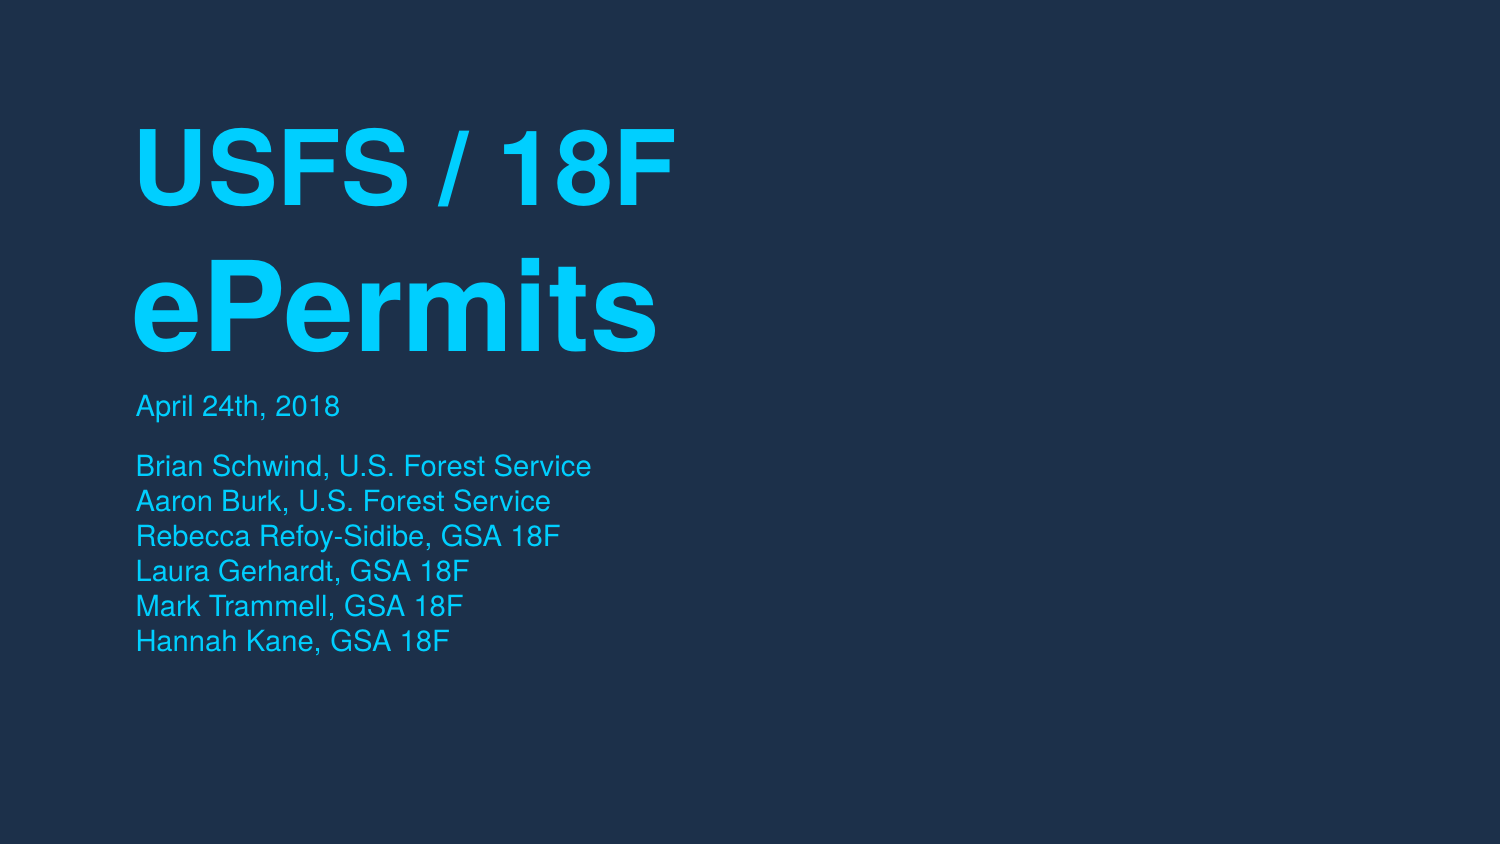

# USFS / 18F
ePermits
April 24th, 2018
Brian Schwind, U.S. Forest Service
Aaron Burk, U.S. Forest Service
Rebecca Refoy-Sidibe, GSA 18F
Laura Gerhardt, GSA 18F
Mark Trammell, GSA 18F
Hannah Kane, GSA 18F